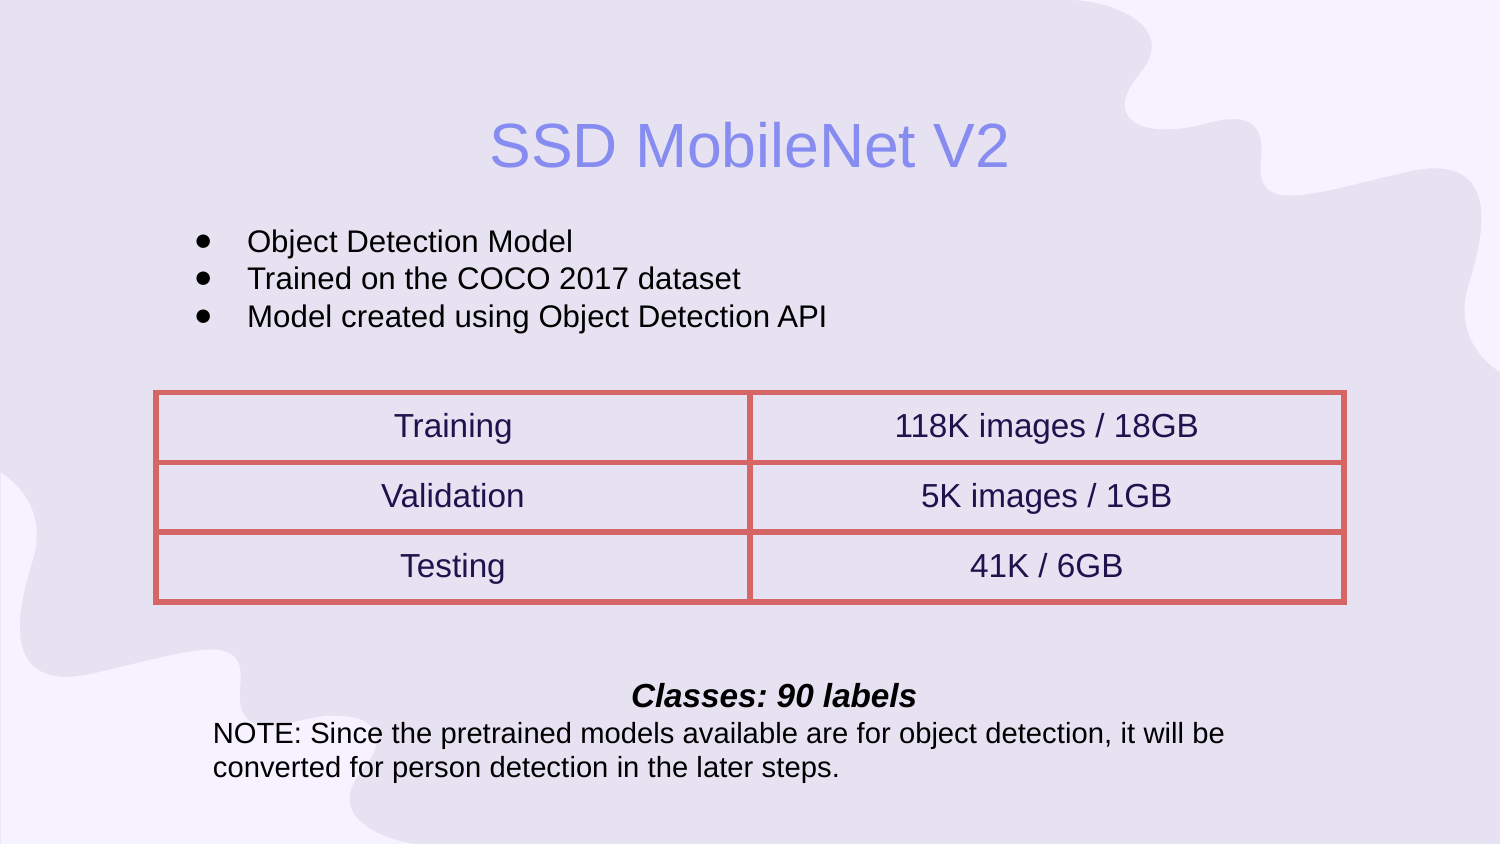

# SSD MobileNet V2
Object Detection Model
Trained on the COCO 2017 dataset
Model created using Object Detection API
| Training | 118K images / 18GB |
| --- | --- |
| Validation | 5K images / 1GB |
| Testing | 41K / 6GB |
Classes: 90 labels
NOTE: Since the pretrained models available are for object detection, it will be converted for person detection in the later steps.